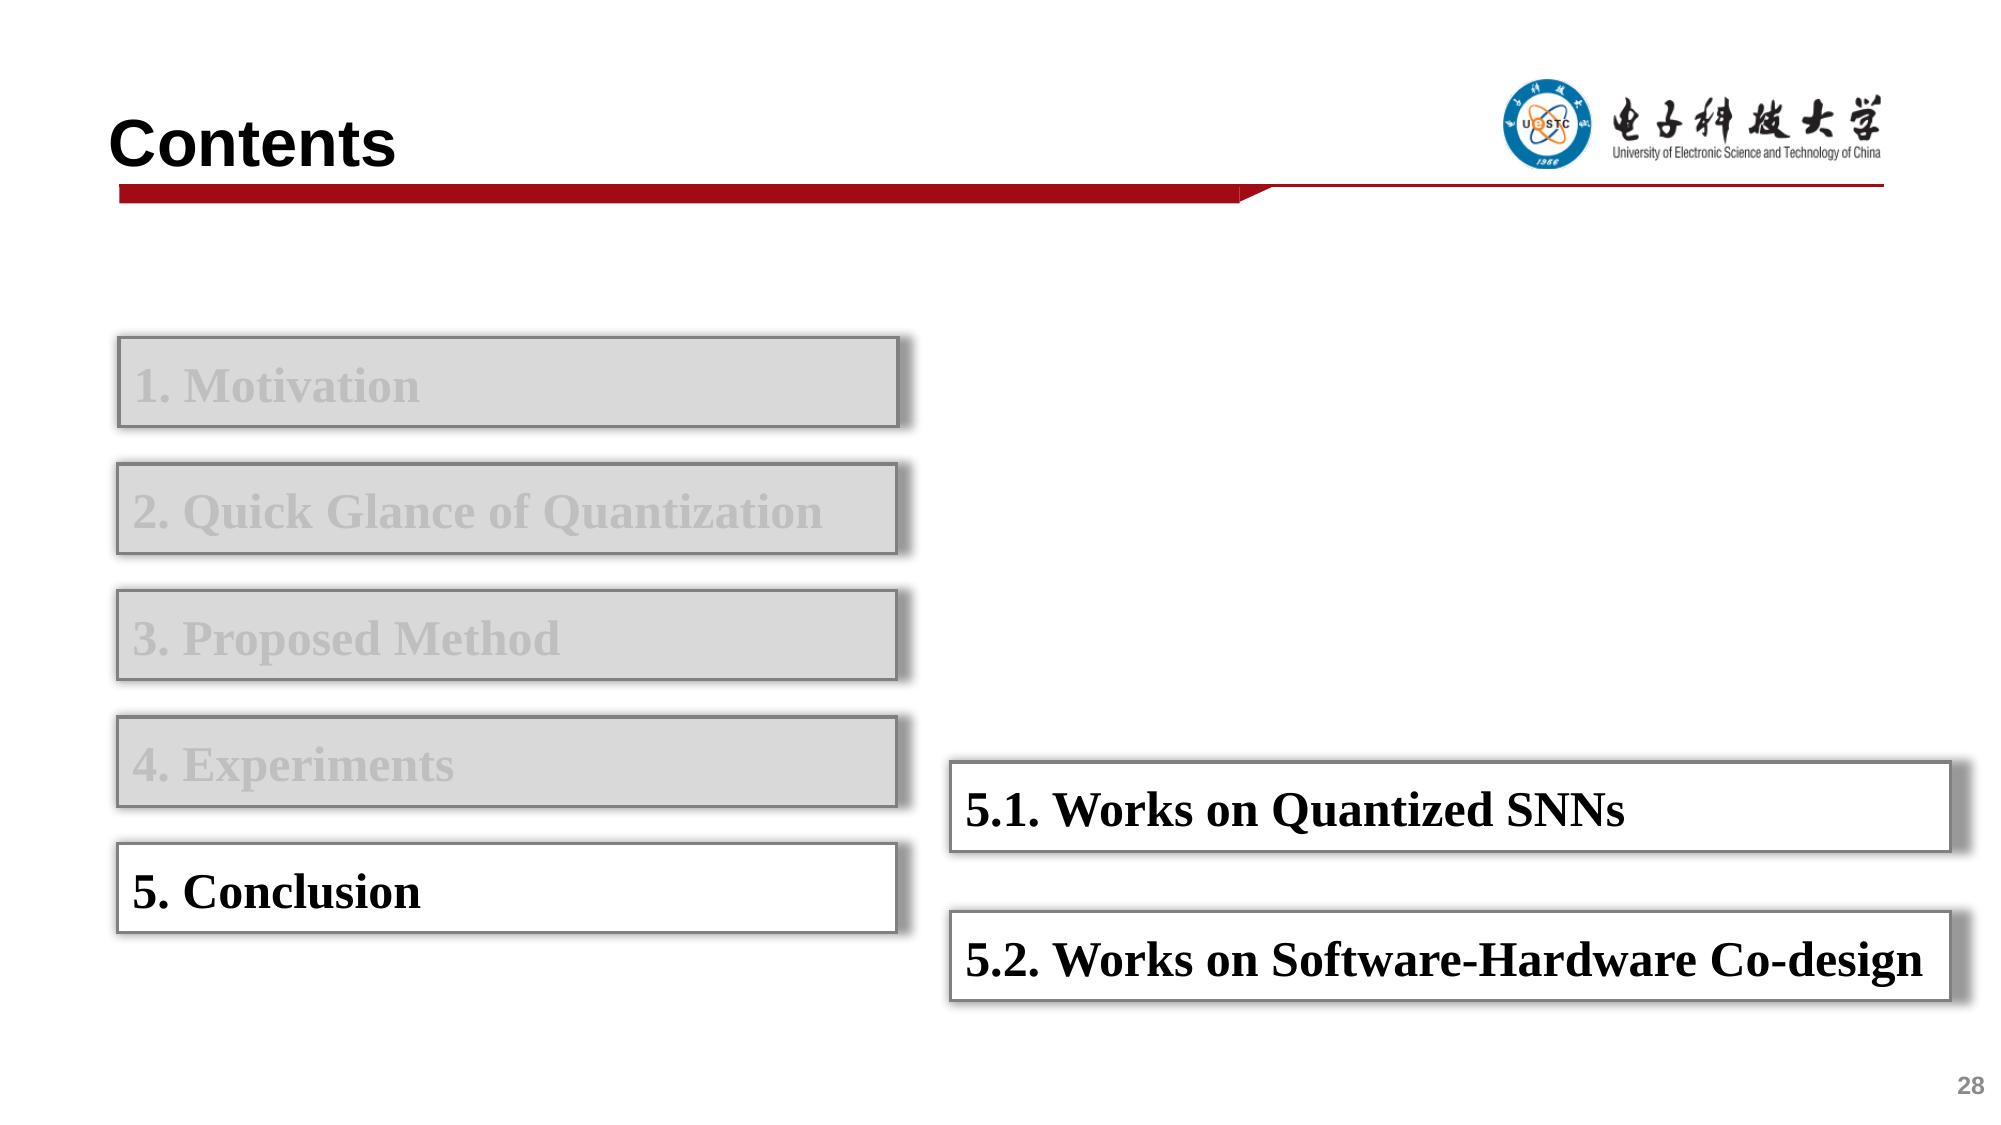

Contents
1. Motivation
2. Quick Glance of Quantization
3. Proposed Method
4. Experiments
5.1. Works on Quantized SNNs
5. Conclusion
5.2. Works on Software-Hardware Co-design
28